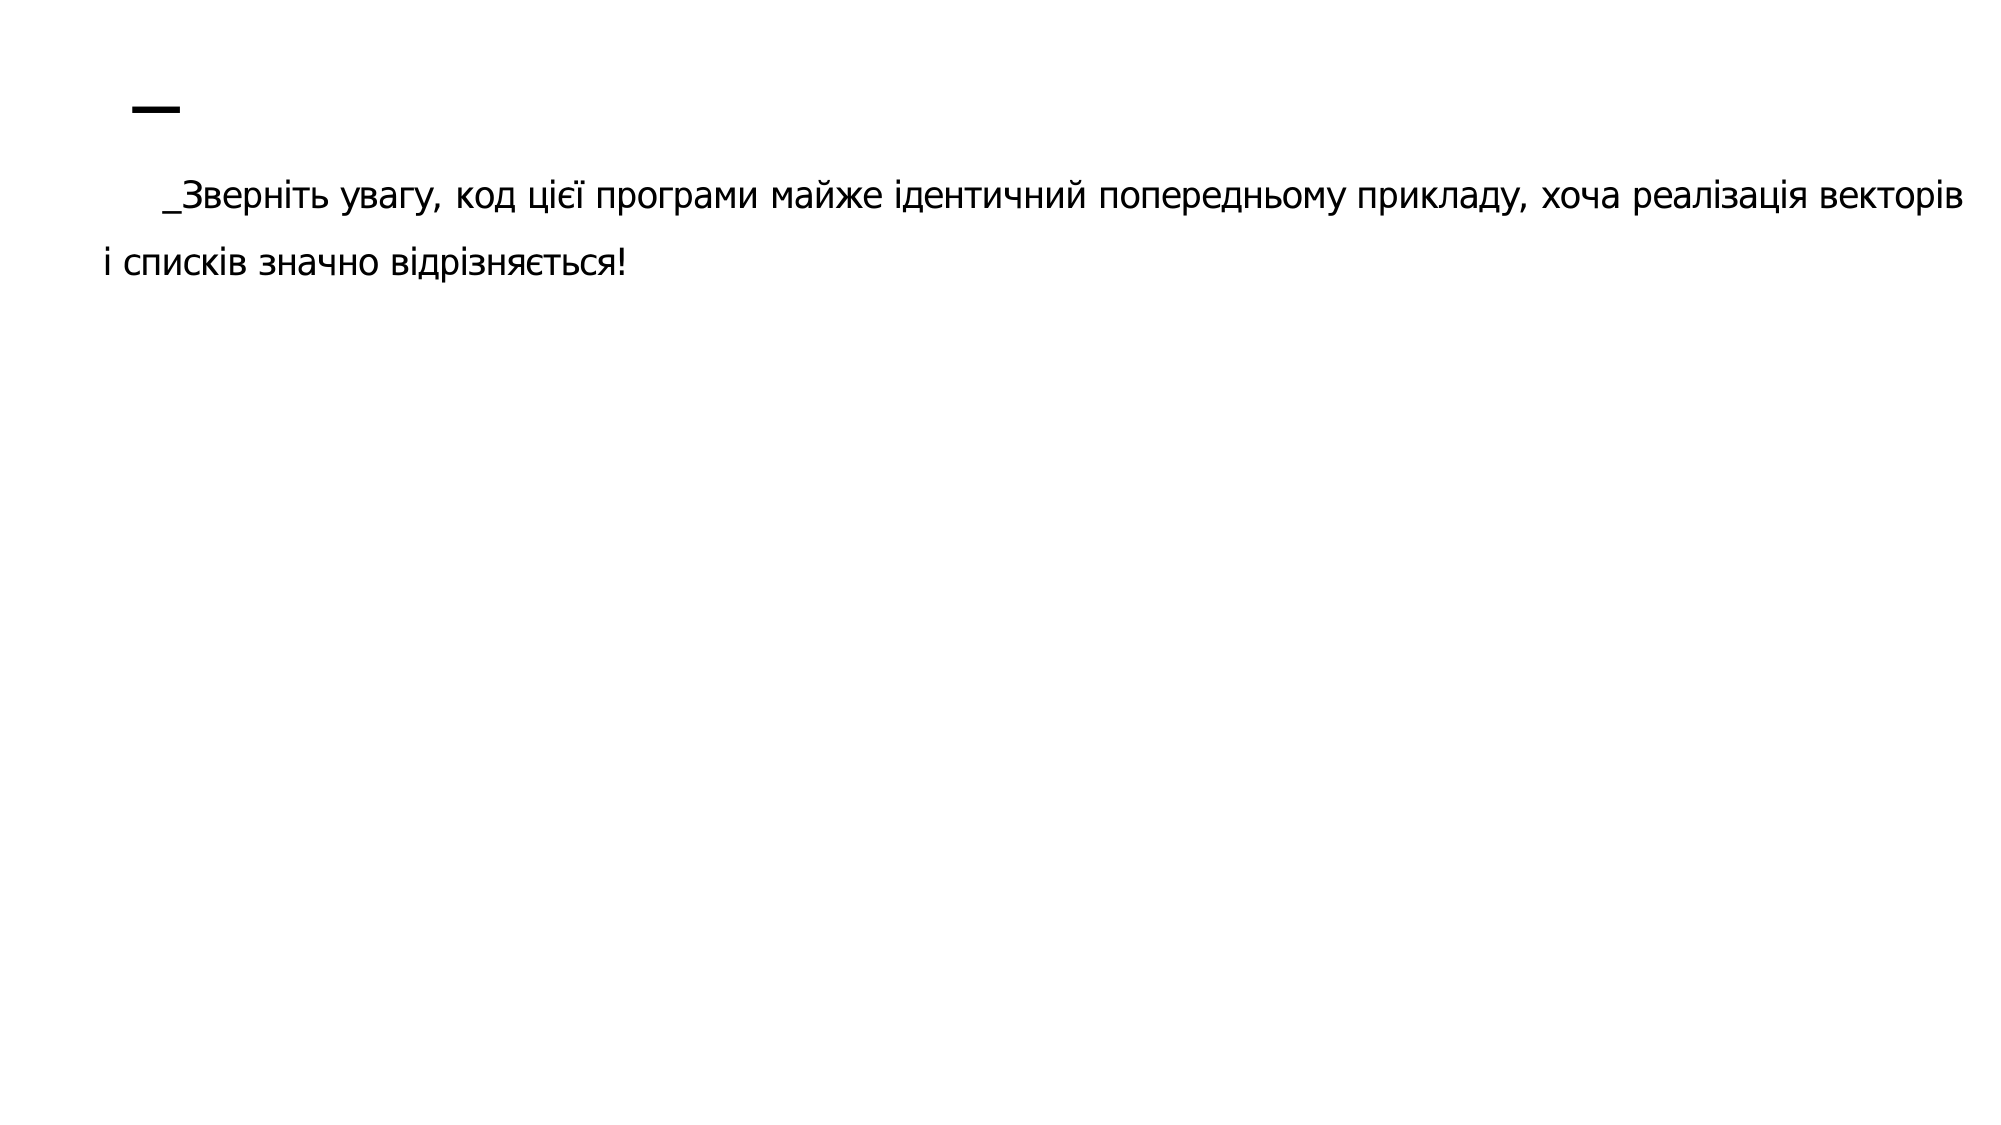

# _
_Зверніть увагу, код цієї програми майже ідентичний попередньому прикладу, хоча реалізація векторів і списків значно відрізняється!